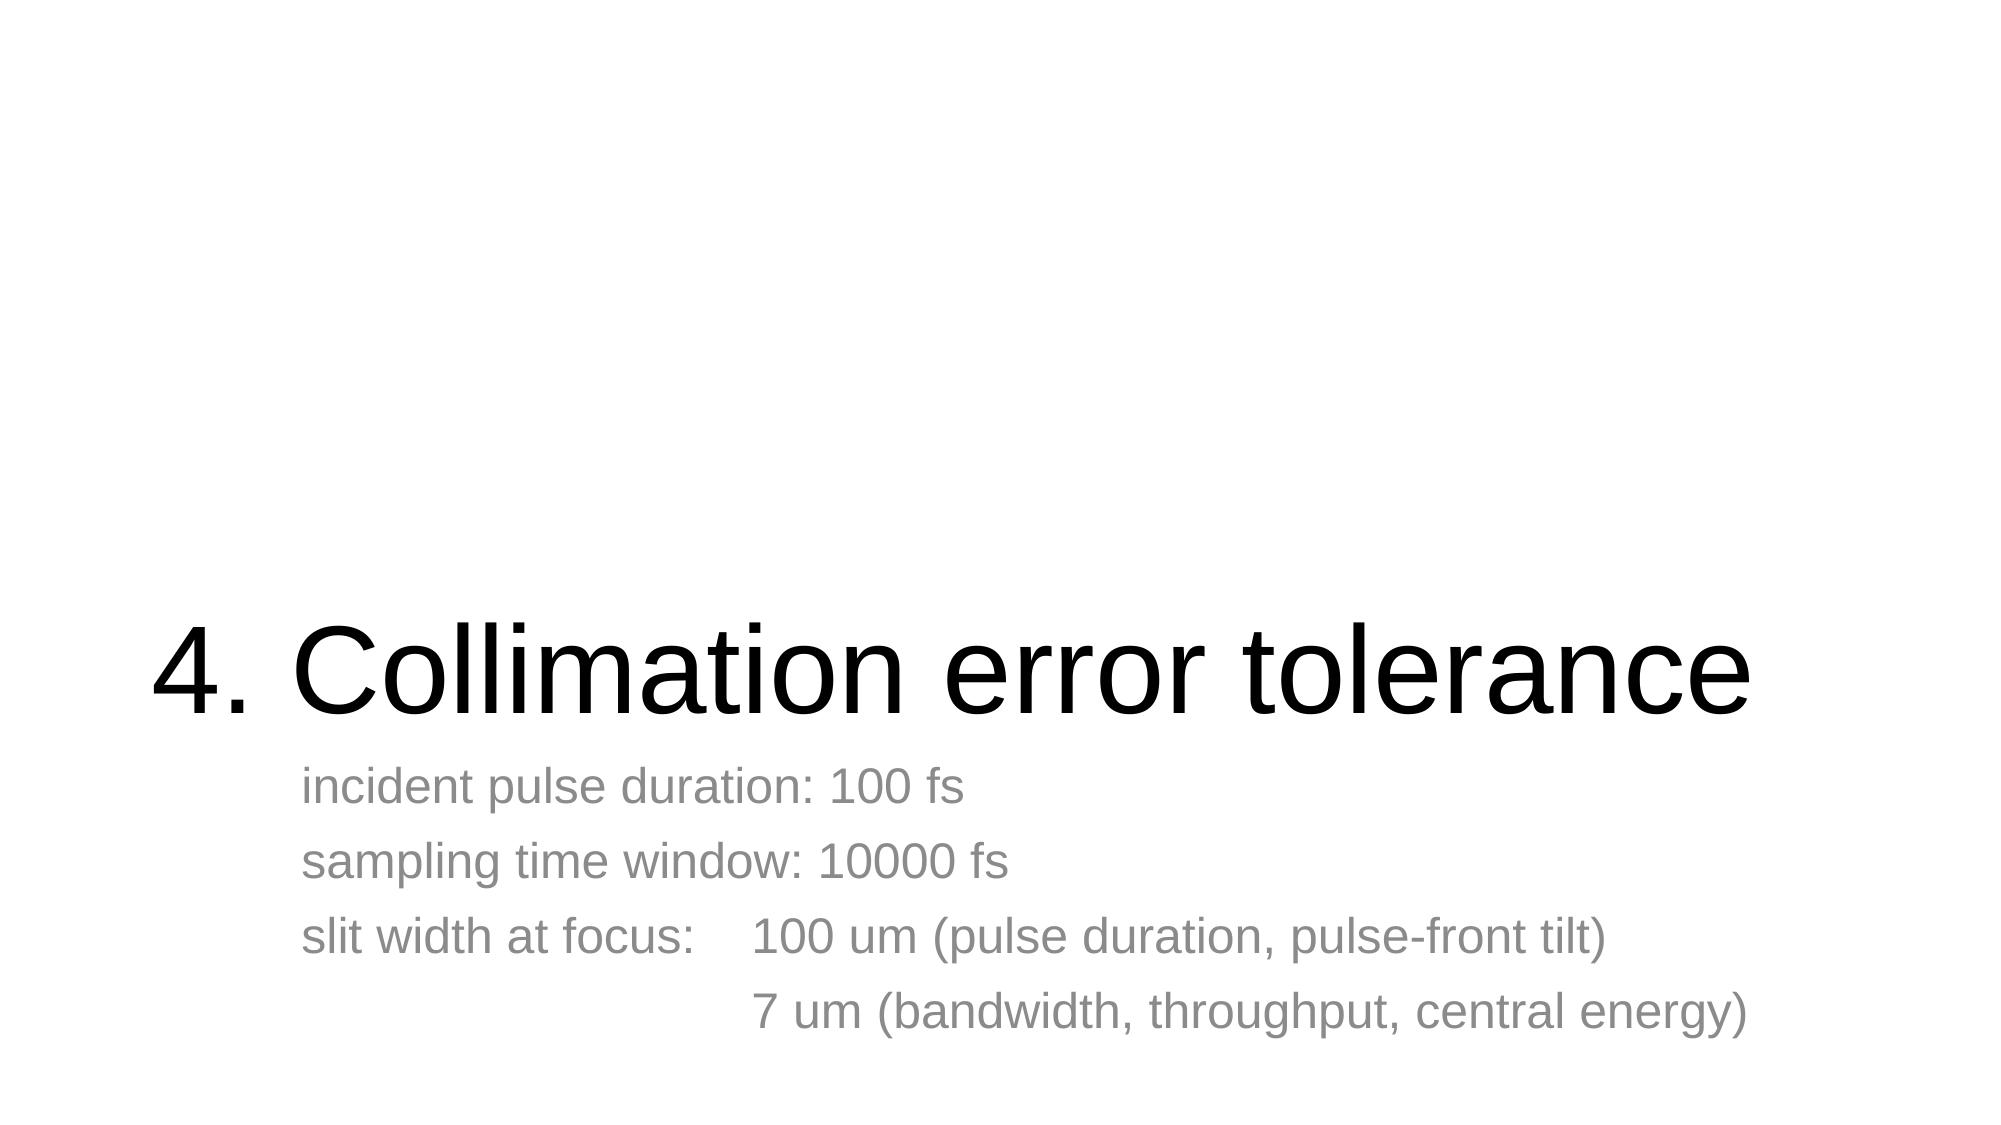

# 4. Collimation error tolerance
	incident pulse duration: 100 fs
	sampling time window: 10000 fs
	slit width at focus: 	100 um (pulse duration, pulse-front tilt)
				7 um (bandwidth, throughput, central energy)